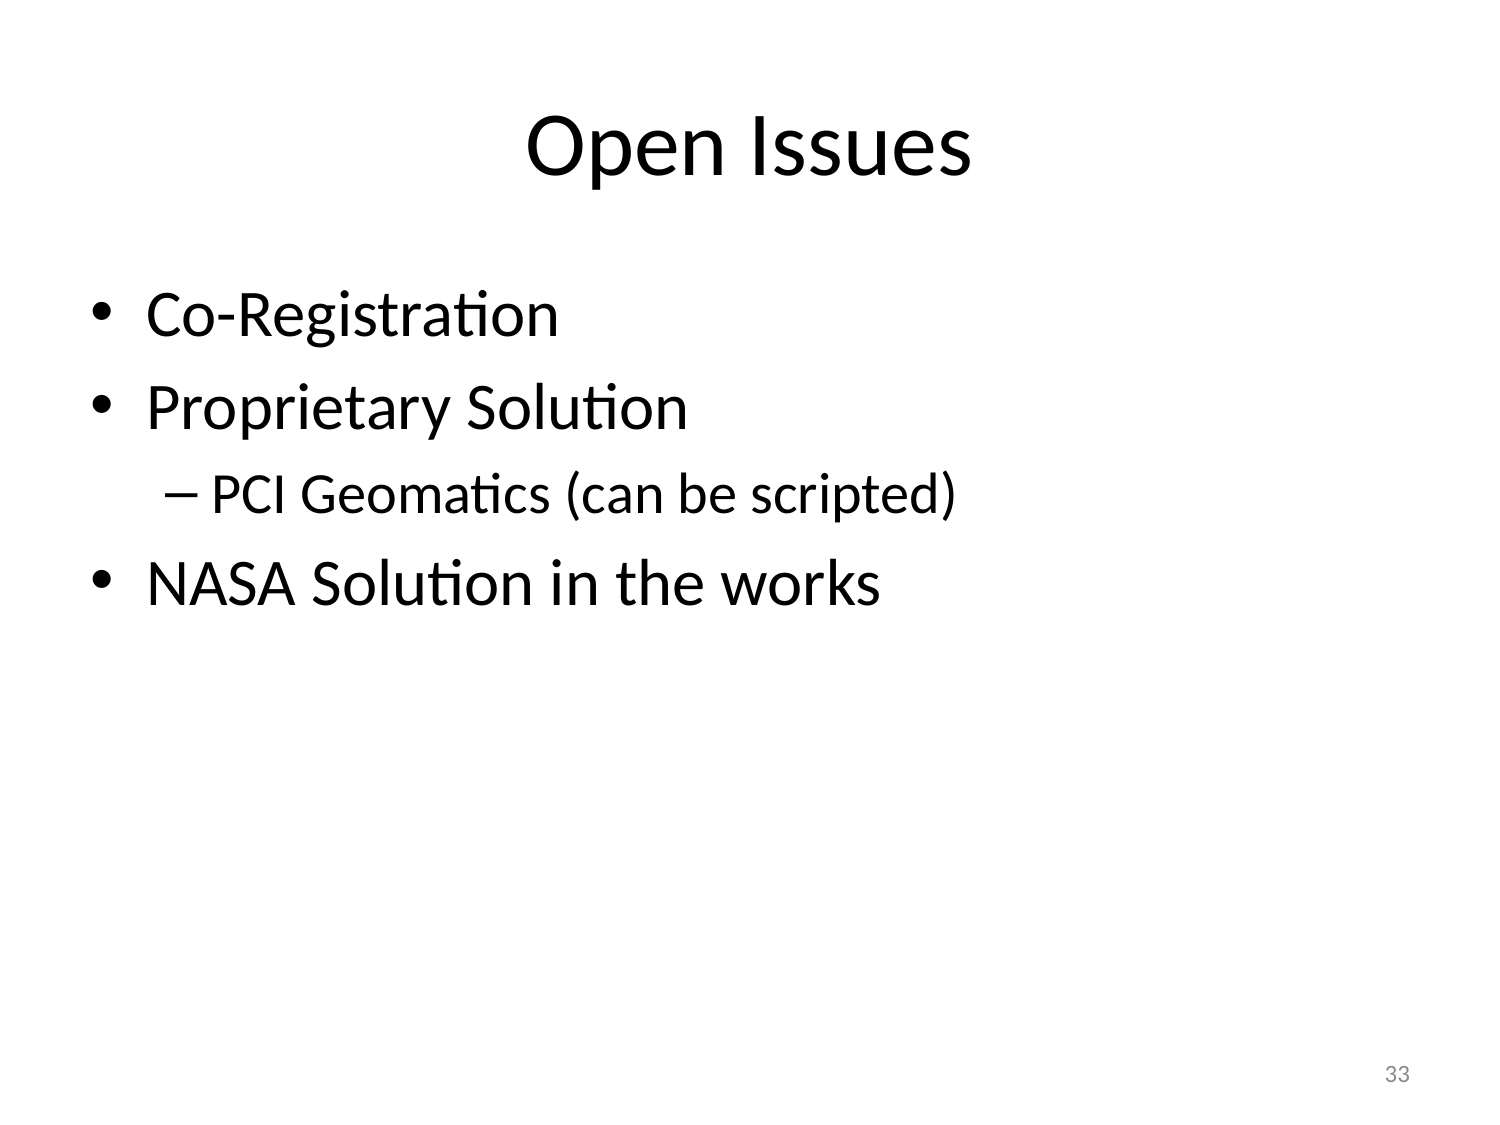

# Open Issues
Co-Registration
Proprietary Solution
PCI Geomatics (can be scripted)
NASA Solution in the works
33